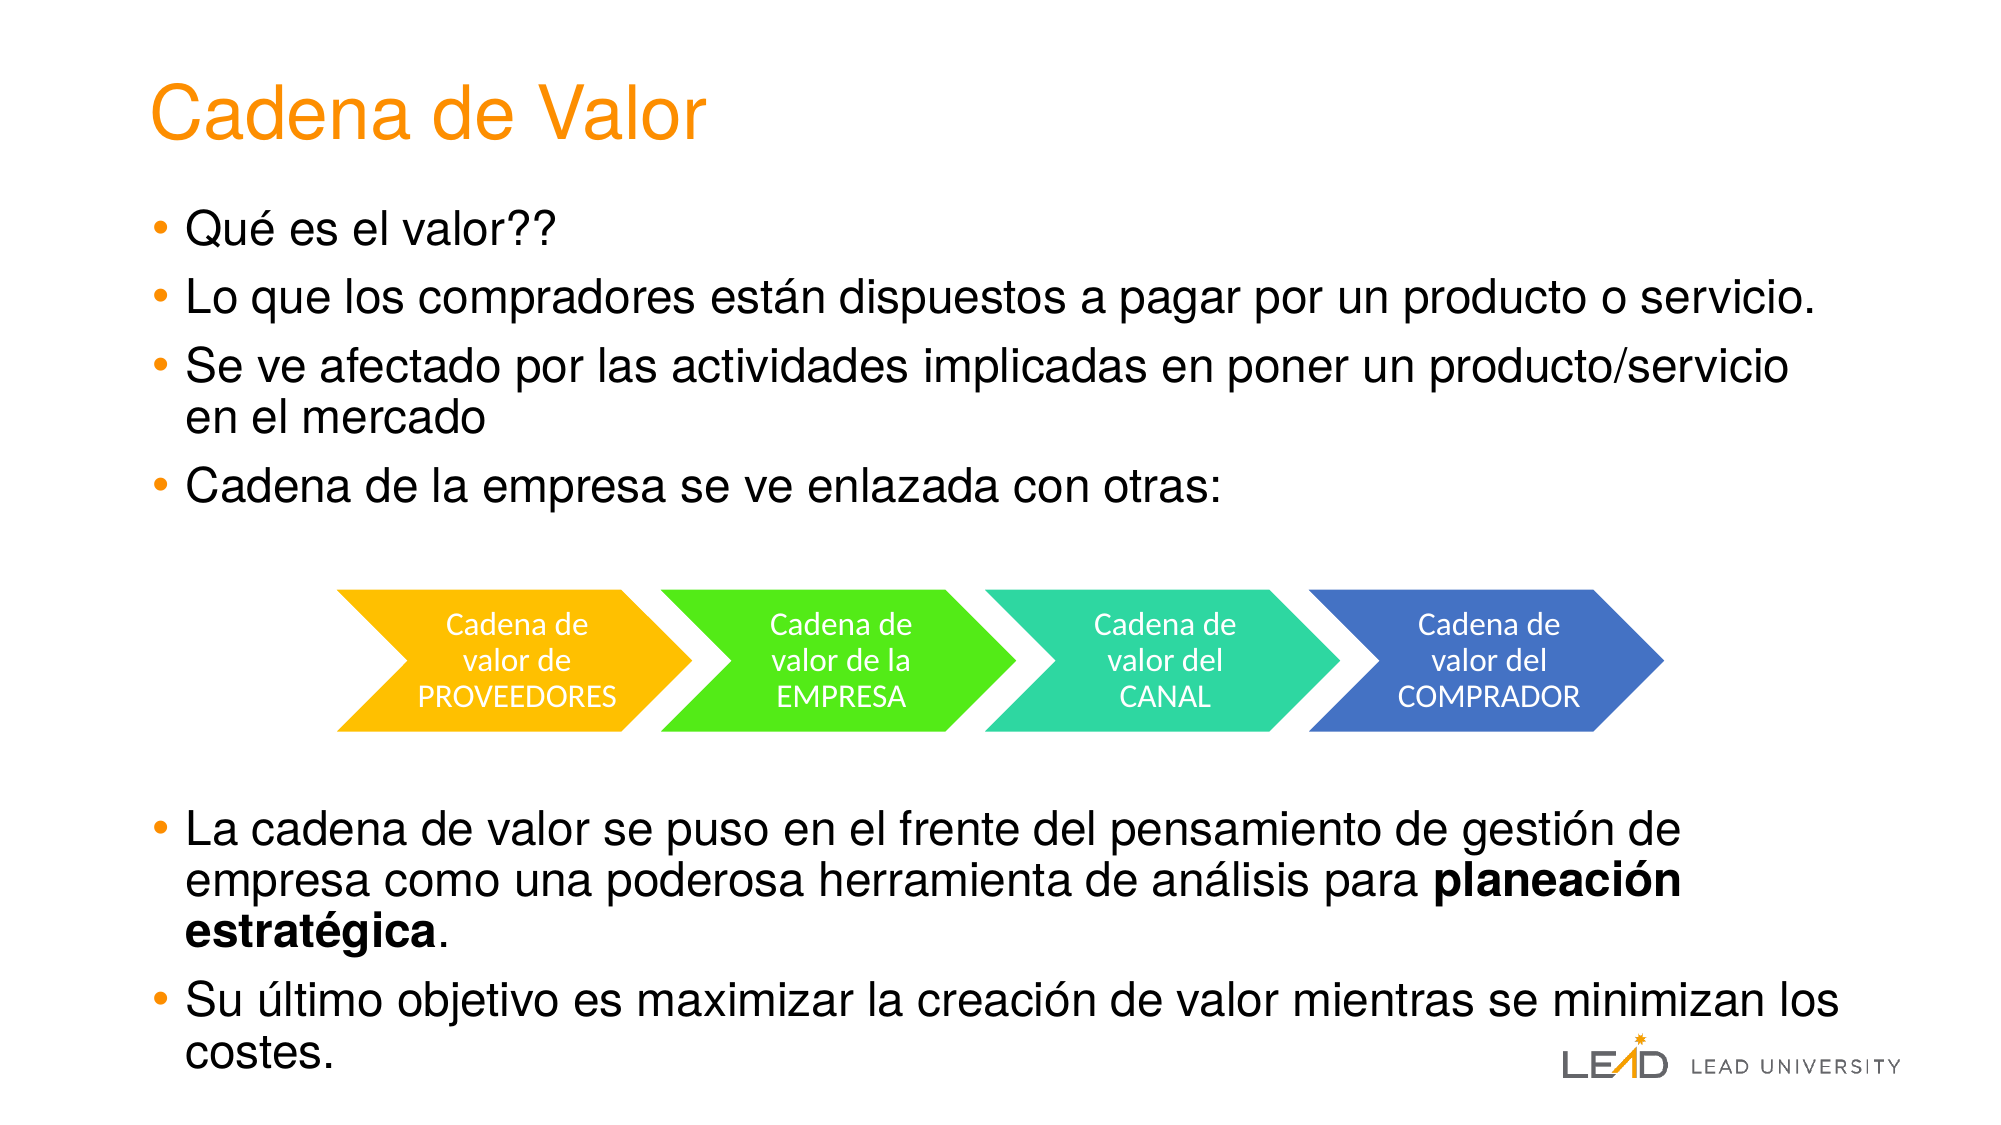

# Cadena de Valor
Qué es el valor??
Lo que los compradores están dispuestos a pagar por un producto o servicio.
Se ve afectado por las actividades implicadas en poner un producto/servicio en el mercado
Cadena de la empresa se ve enlazada con otras:

La cadena de valor se puso en el frente del pensamiento de gestión de empresa como una poderosa herramienta de análisis para planeación estratégica.
Su último objetivo es maximizar la creación de valor mientras se minimizan los costes.
Cadena de valor de PROVEEDORES
Cadena de valor de la EMPRESA
Cadena de valor del CANAL
Cadena de valor del COMPRADOR